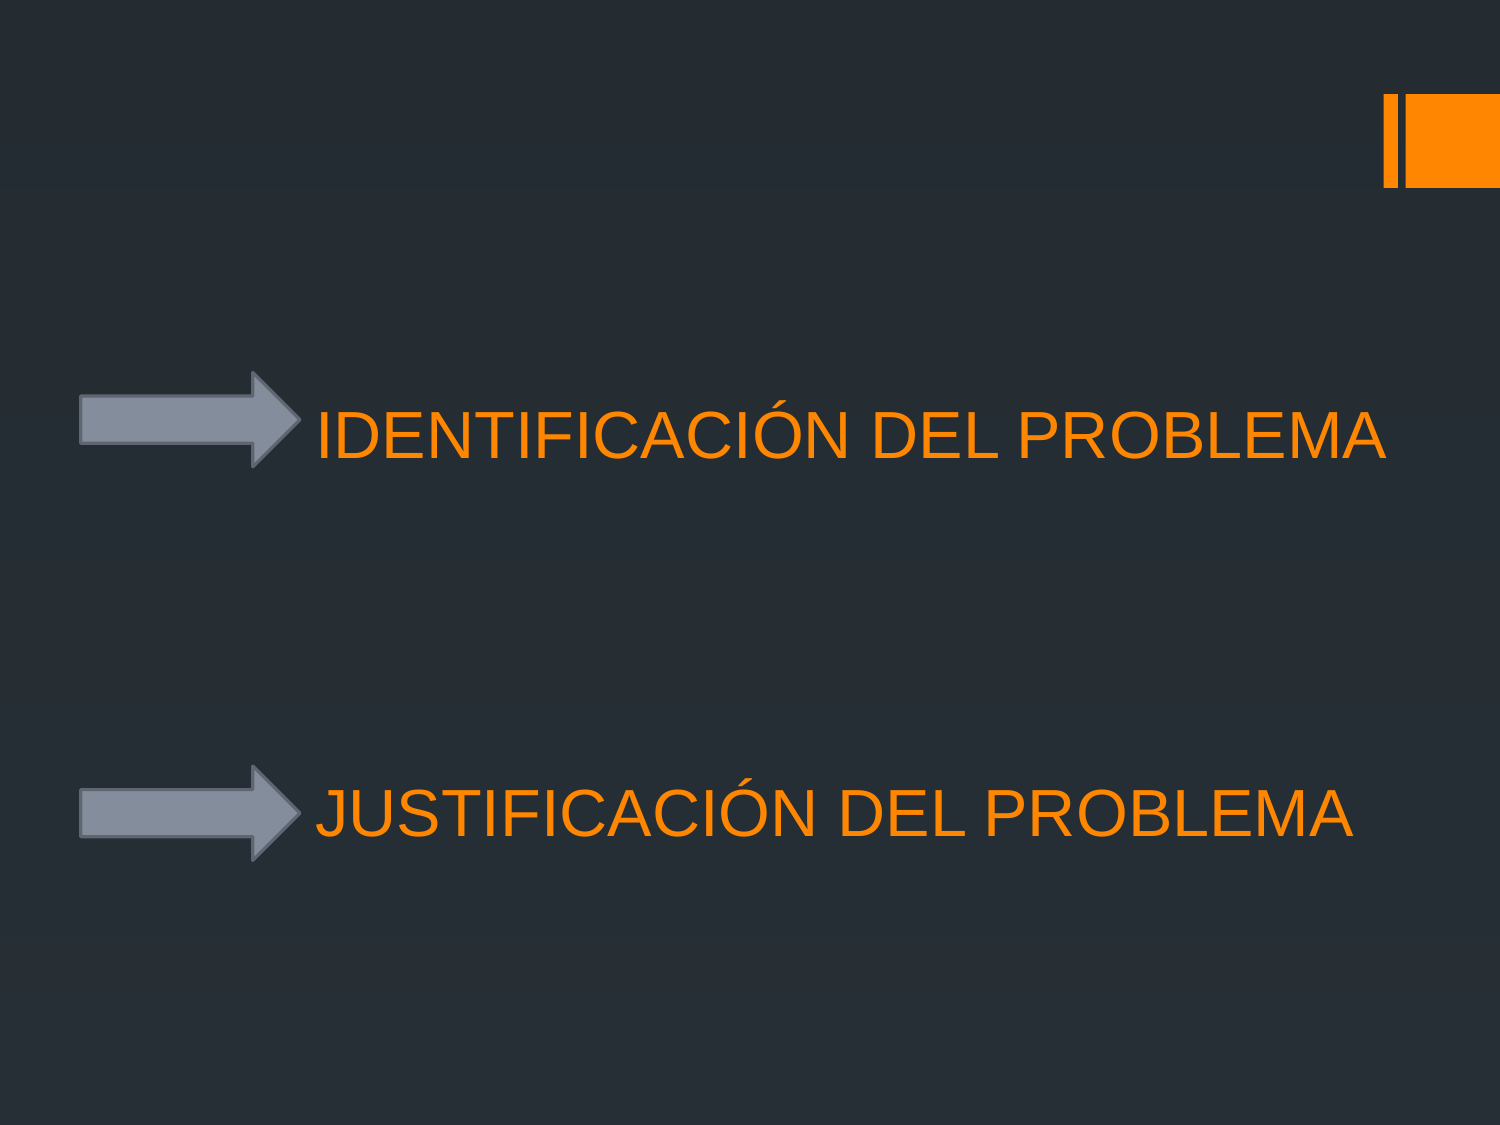

# IDENTIFICACIÓN DEL PROBLEMA

JUSTIFICACIÓN DEL PROBLEMA